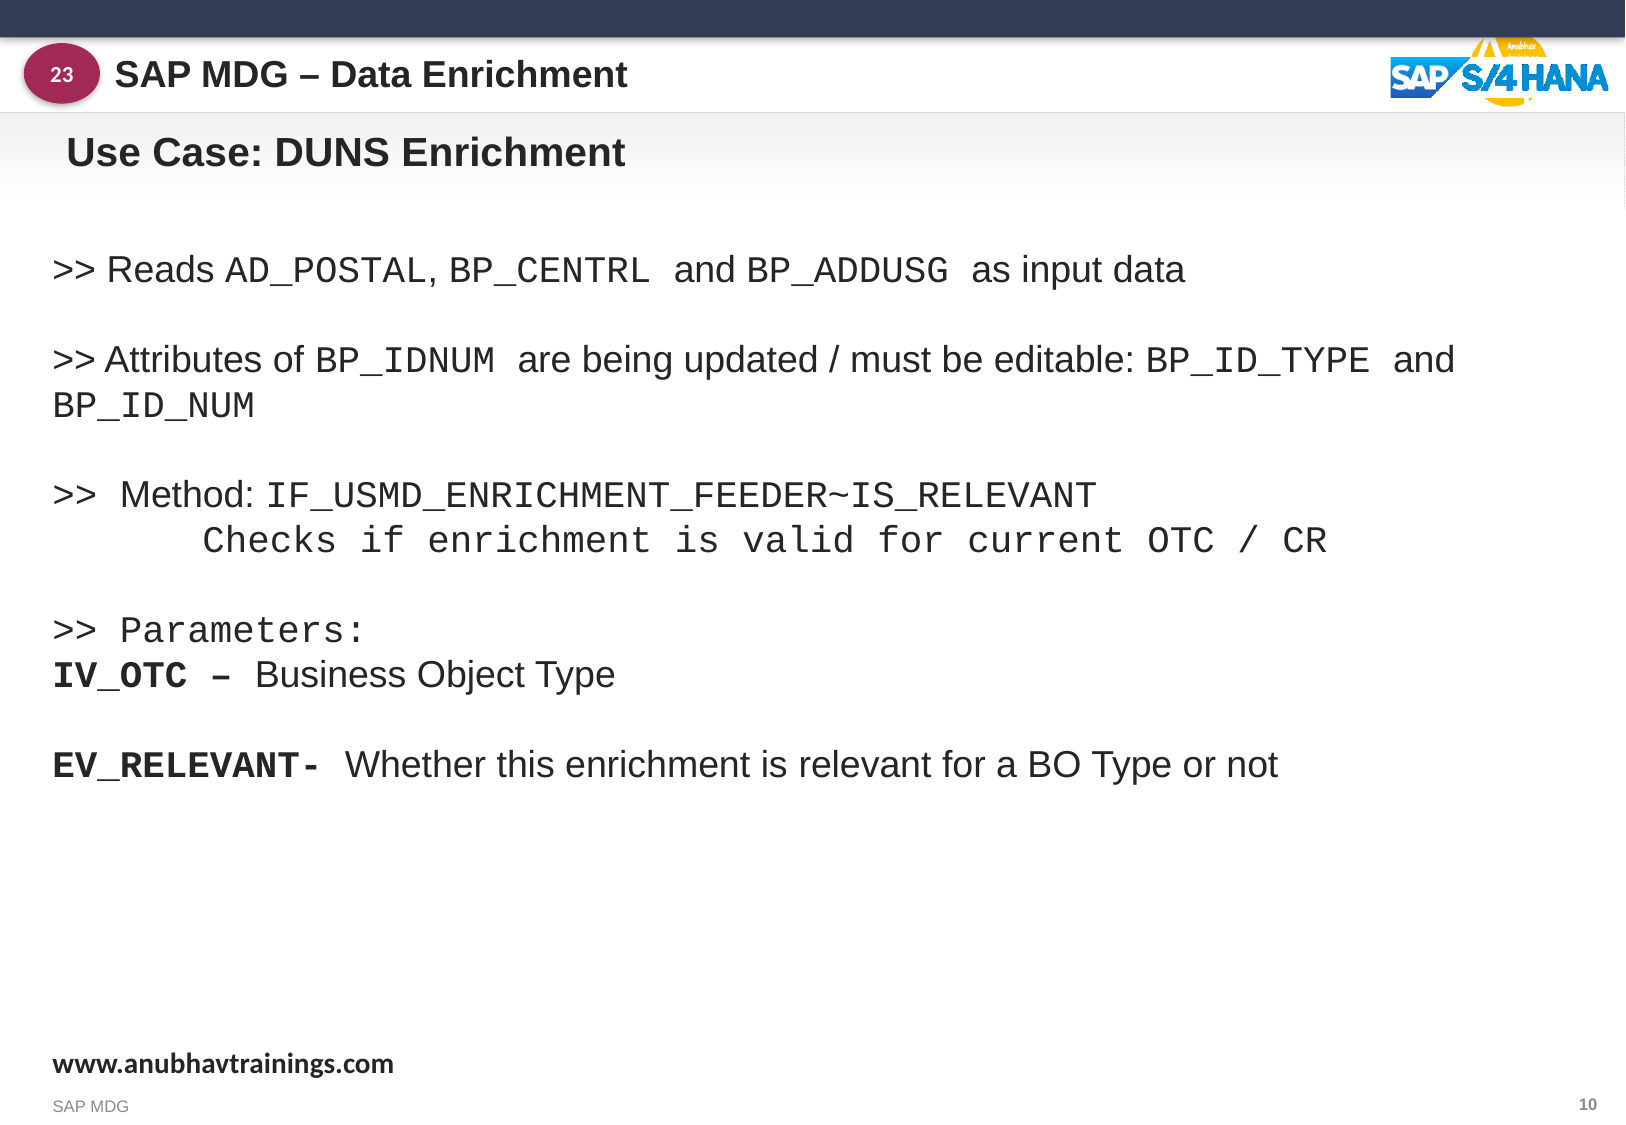

SAP MDG – Data Enrichment
23
# Use Case: DUNS Enrichment
>> Reads AD_POSTAL, BP_CENTRL and BP_ADDUSG as input data

>> Attributes of BP_IDNUM are being updated / must be editable: BP_ID_TYPE and BP_ID_NUM

>> Method: IF_USMD_ENRICHMENT_FEEDER~IS_RELEVANT
	Checks if enrichment is valid for current OTC / CR

>> Parameters:
IV_OTC – Business Object Type

EV_RELEVANT- Whether this enrichment is relevant for a BO Type or not